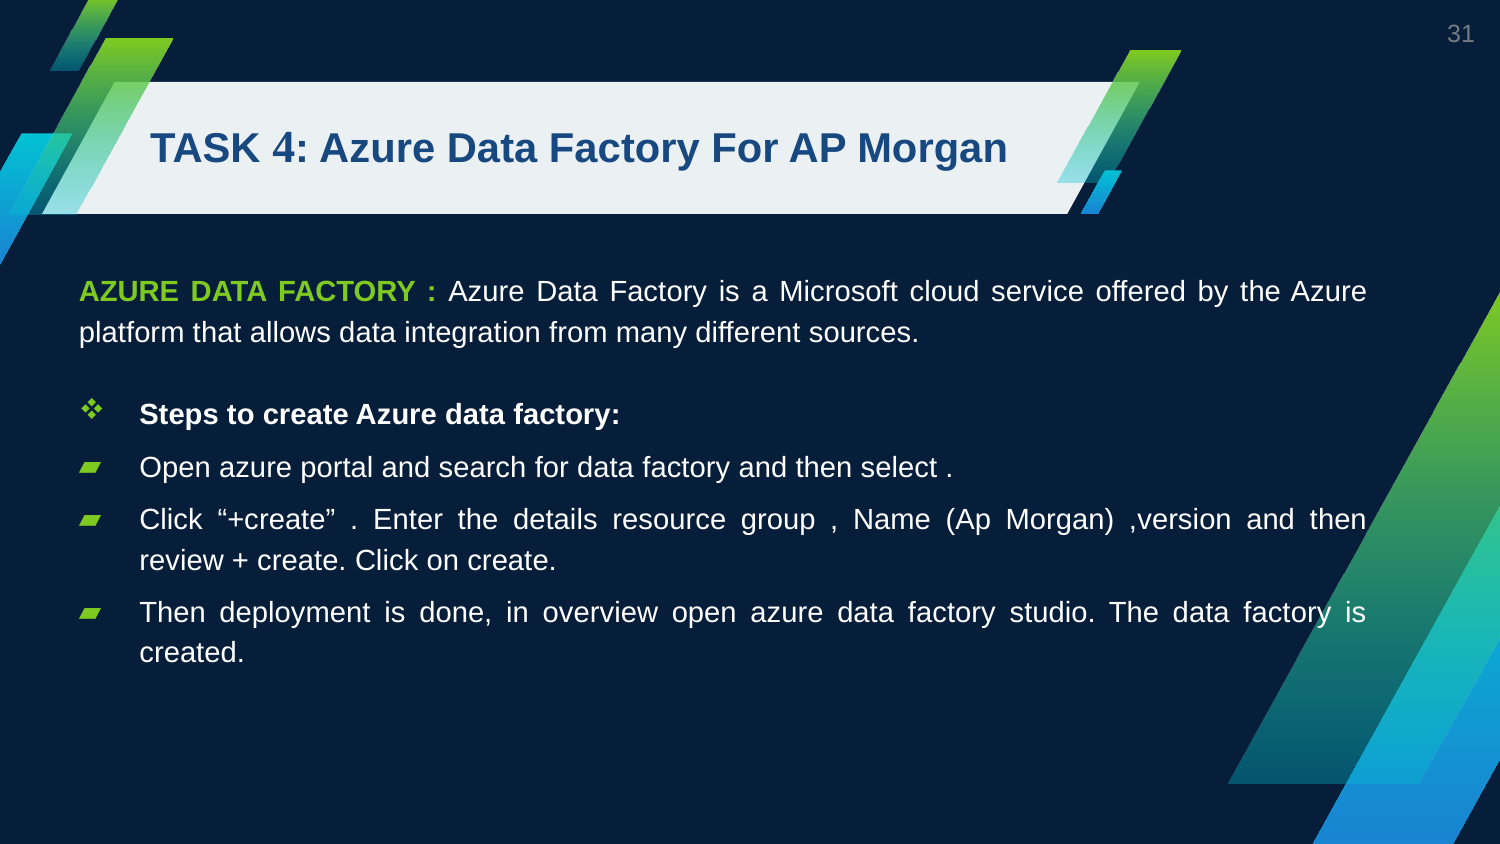

31
# TASK 4: Azure Data Factory For AP Morgan
AZURE DATA FACTORY : Azure Data Factory is a Microsoft cloud service offered by the Azure platform that allows data integration from many different sources.
Steps to create Azure data factory:
Open azure portal and search for data factory and then select .
Click “+create” . Enter the details resource group , Name (Ap Morgan) ,version and then review + create. Click on create.
Then deployment is done, in overview open azure data factory studio. The data factory is created.